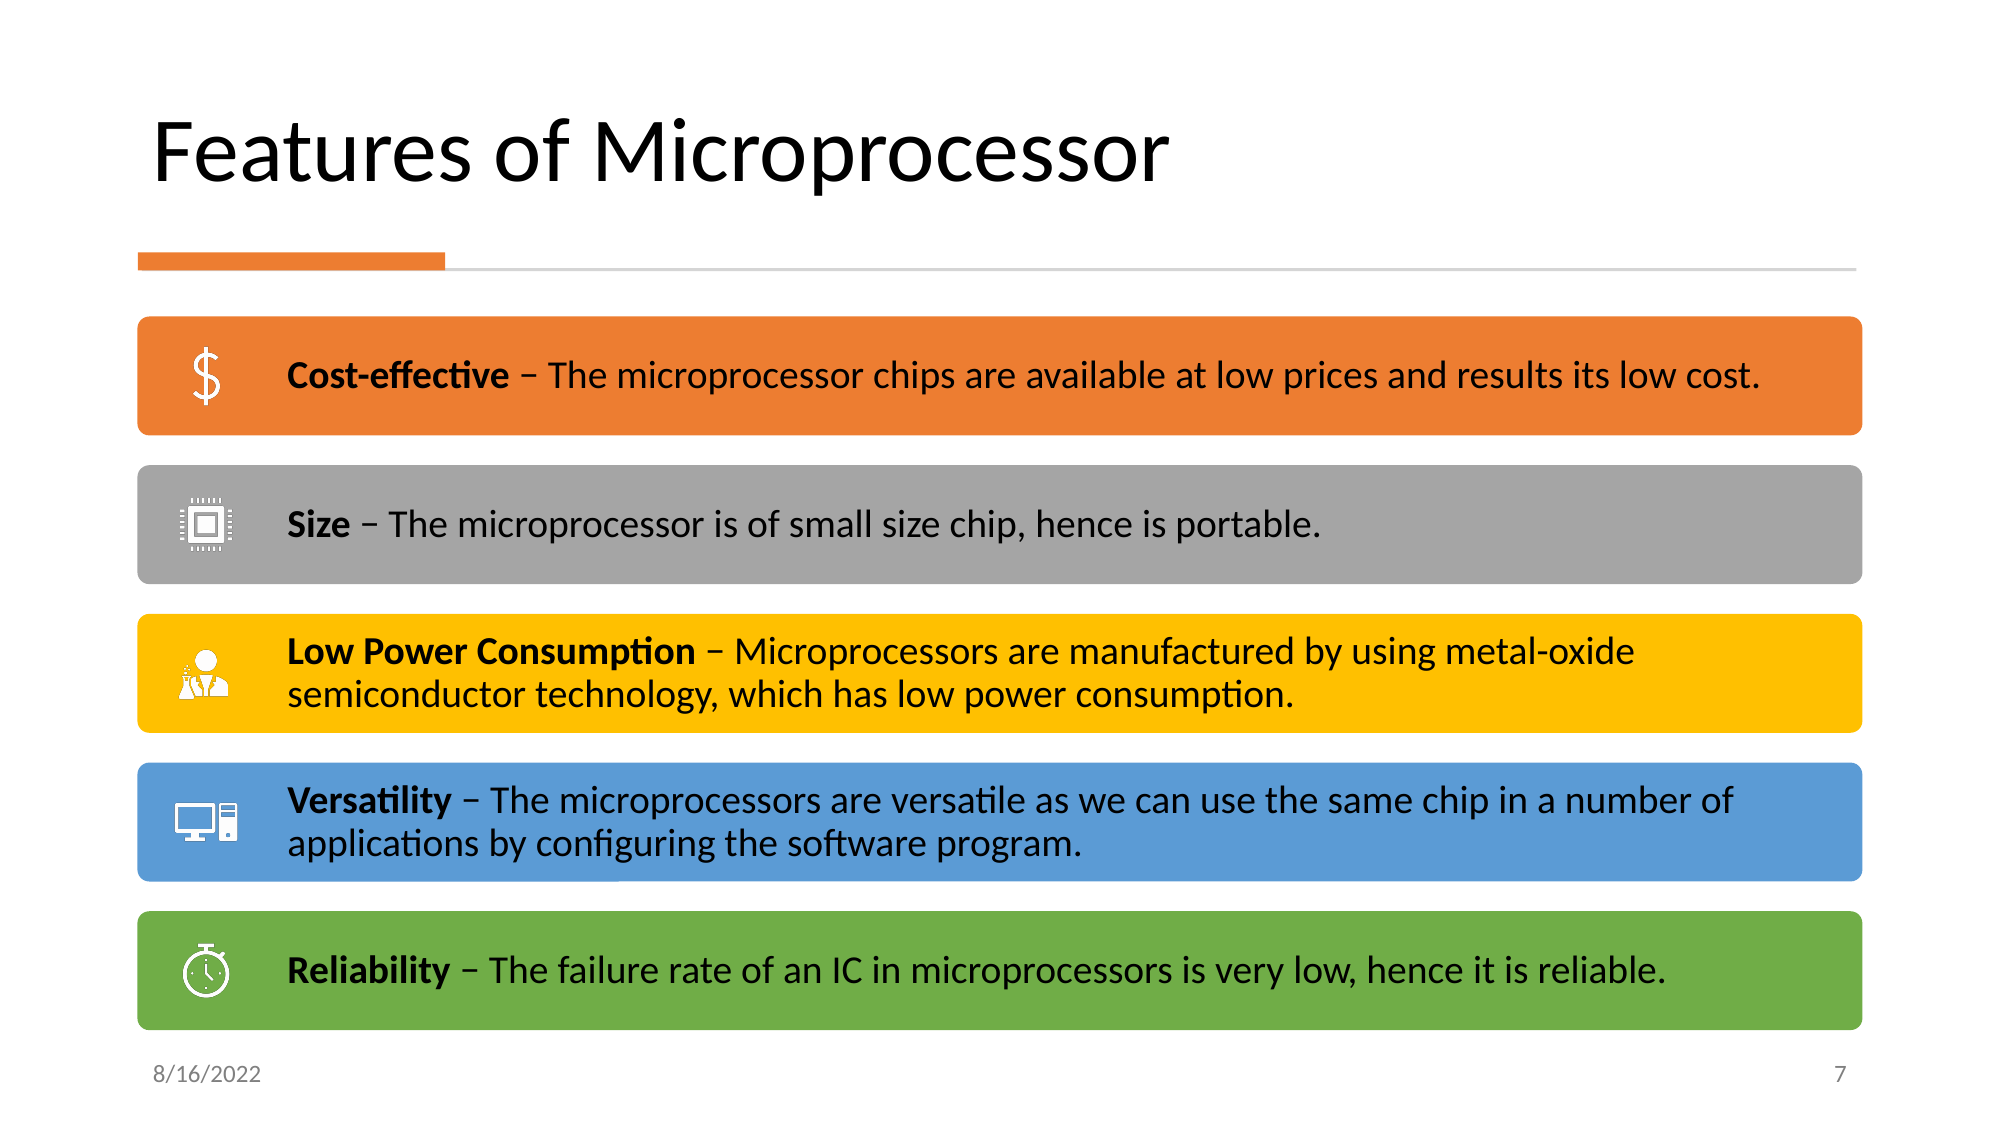

# Features of Microprocessor

Cost-effective − The microprocessor chips are available at low prices and results its low cost.
Size − The microprocessor is of small size chip, hence is portable.
Low Power Consumption − Microprocessors are manufactured by using metal-oxide semiconductor technology, which has low power consumption.
Versatility − The microprocessors are versatile as we can use the same chip in a number of applications by configuring the software program.
Reliability − The failure rate of an IC in microprocessors is very low, hence it is reliable.
8/16/2022
7